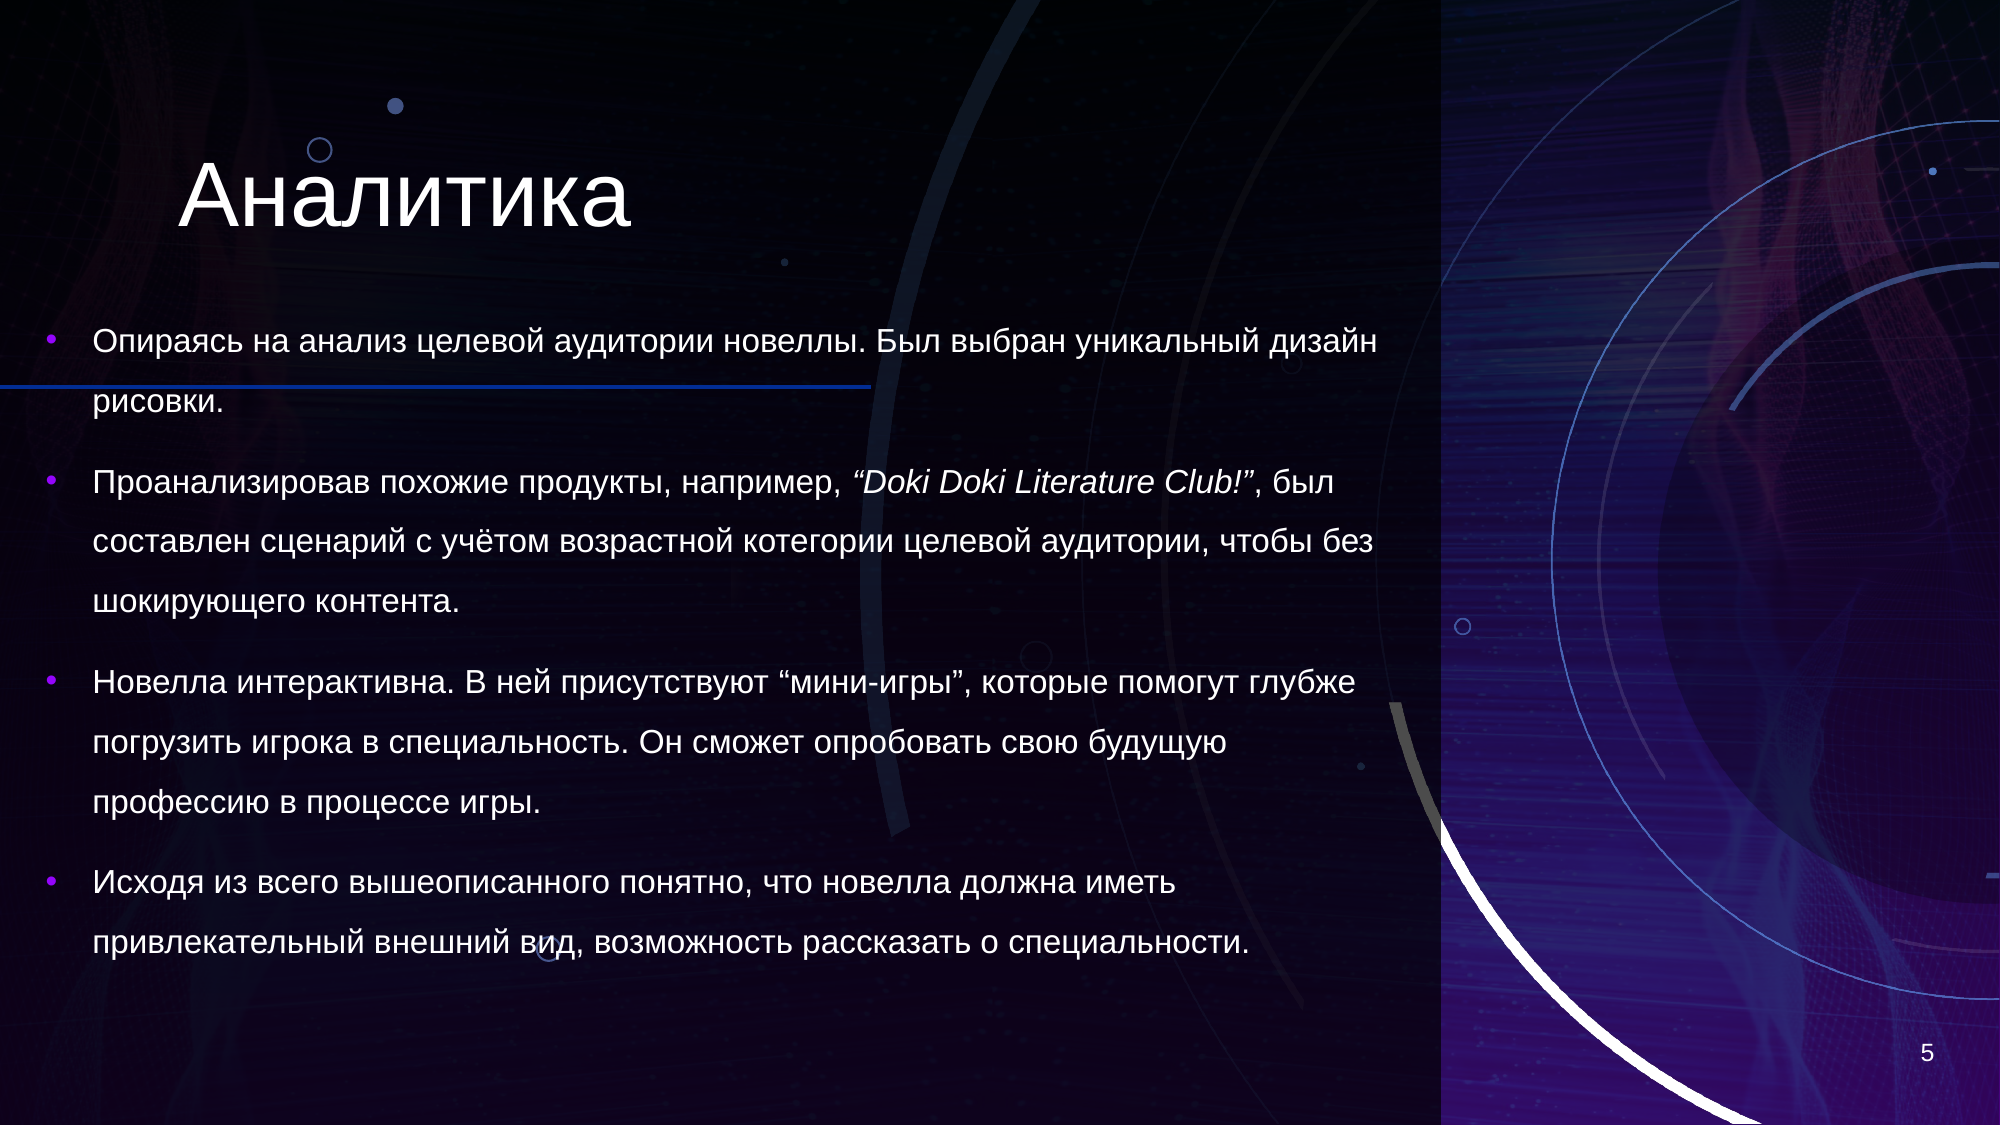

# Аналитика
Опираясь на анализ целевой аудитории новеллы. Был выбран уникальный дизайн рисовки.
Проанализировав похожие продукты, например, “Doki Doki Literature Club!”, был составлен сценарий с учётом возрастной котегории целевой аудитории, чтобы без шокирующего контента.
Новелла интерактивна. В ней присутствуют “мини-игры”, которые помогут глубже погрузить игрока в специальность. Он сможет опробовать свою будущую профессию в процессе игры.
Исходя из всего вышеописанного понятно, что новелла должна иметь привлекательный внешний вид, возможность рассказать о специальности.

5